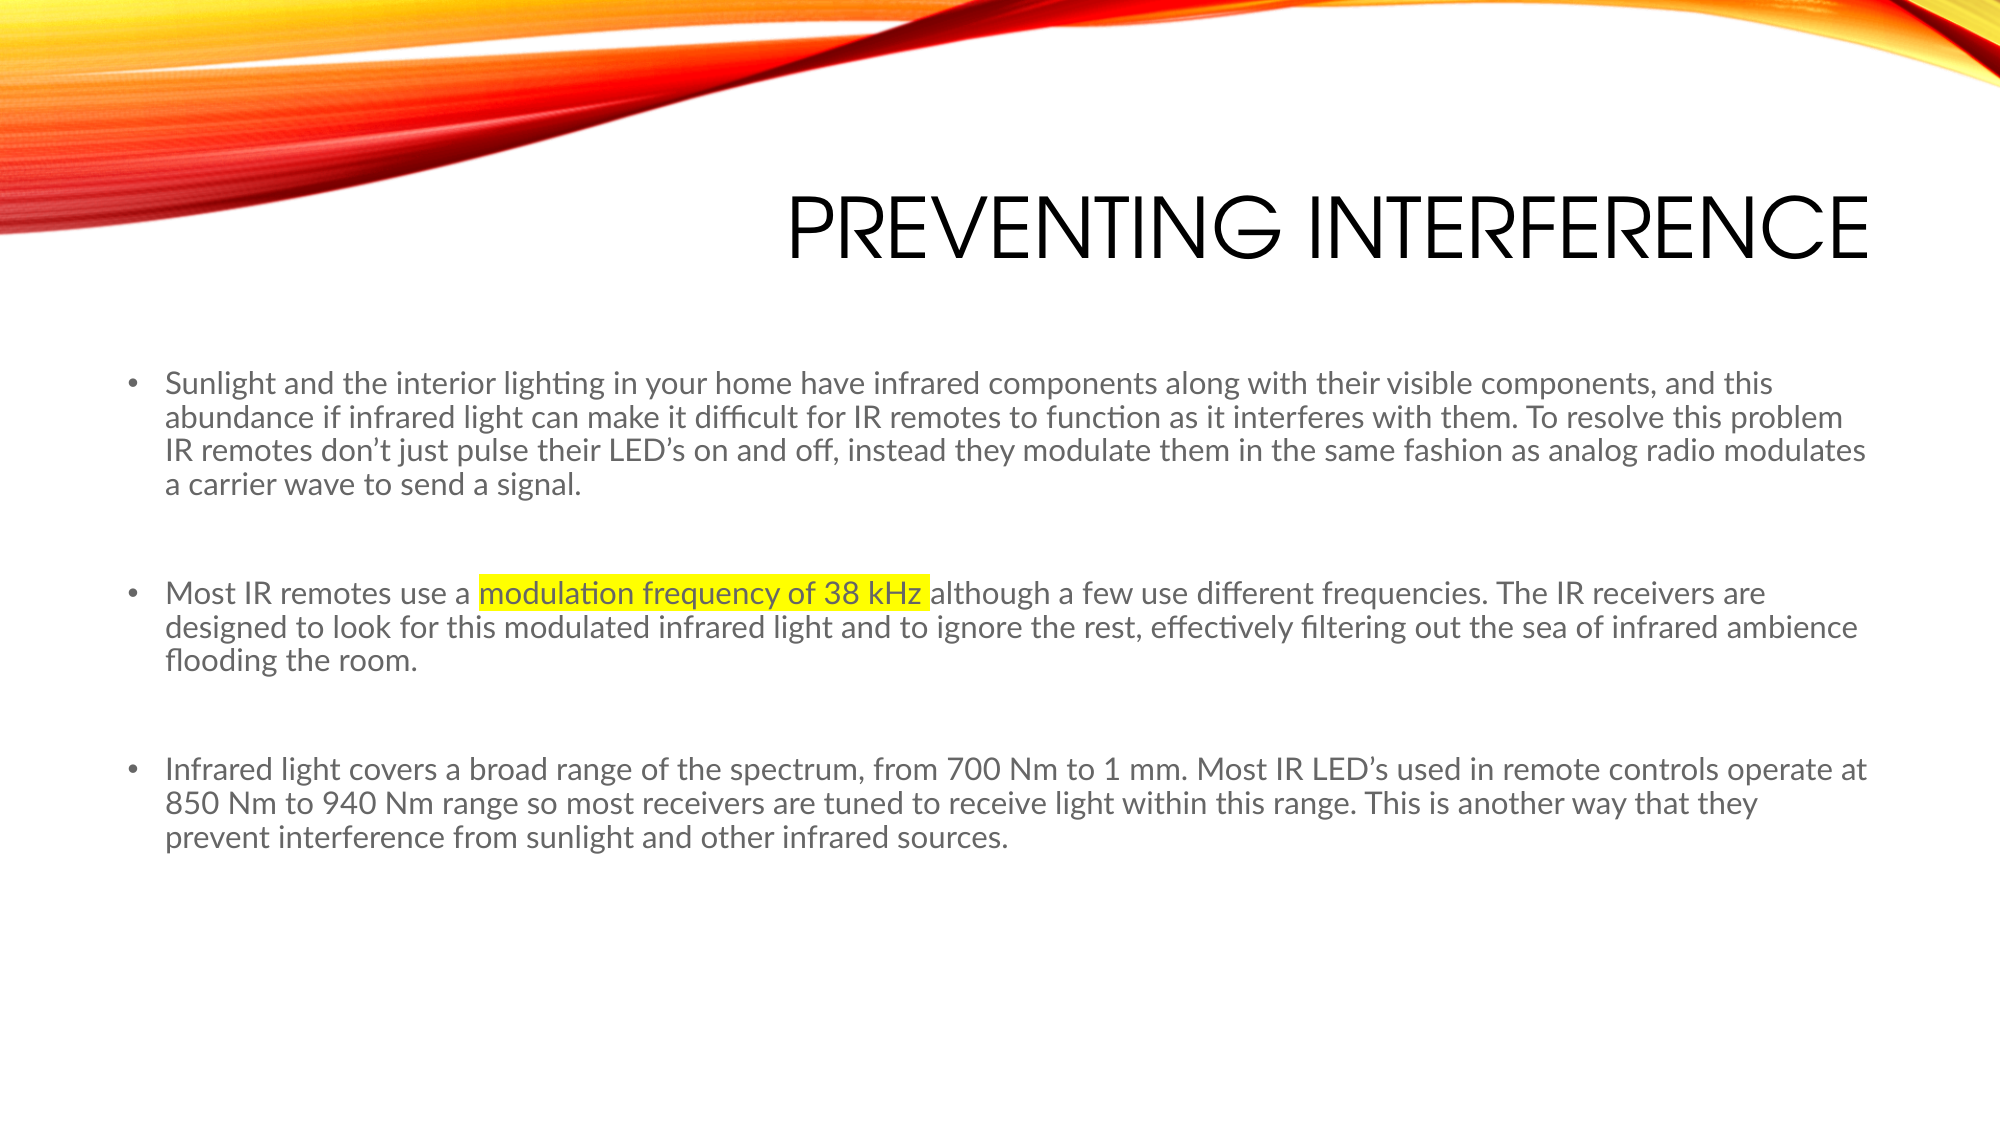

# Preventing Interference

Sunlight and the interior lighting in your home have infrared components along with their visible components, and this abundance if infrared light can make it difficult for IR remotes to function as it interferes with them. To resolve this problem IR remotes don’t just pulse their LED’s on and off, instead they modulate them in the same fashion as analog radio modulates a carrier wave to send a signal.

Most IR remotes use a modulation frequency of 38 kHz although a few use different frequencies. The IR receivers are designed to look for this modulated infrared light and to ignore the rest, effectively filtering out the sea of infrared ambience flooding the room.

Infrared light covers a broad range of the spectrum, from 700 Nm to 1 mm. Most IR LED’s used in remote controls operate at 850 Nm to 940 Nm range so most receivers are tuned to receive light within this range. This is another way that they prevent interference from sunlight and other infrared sources.